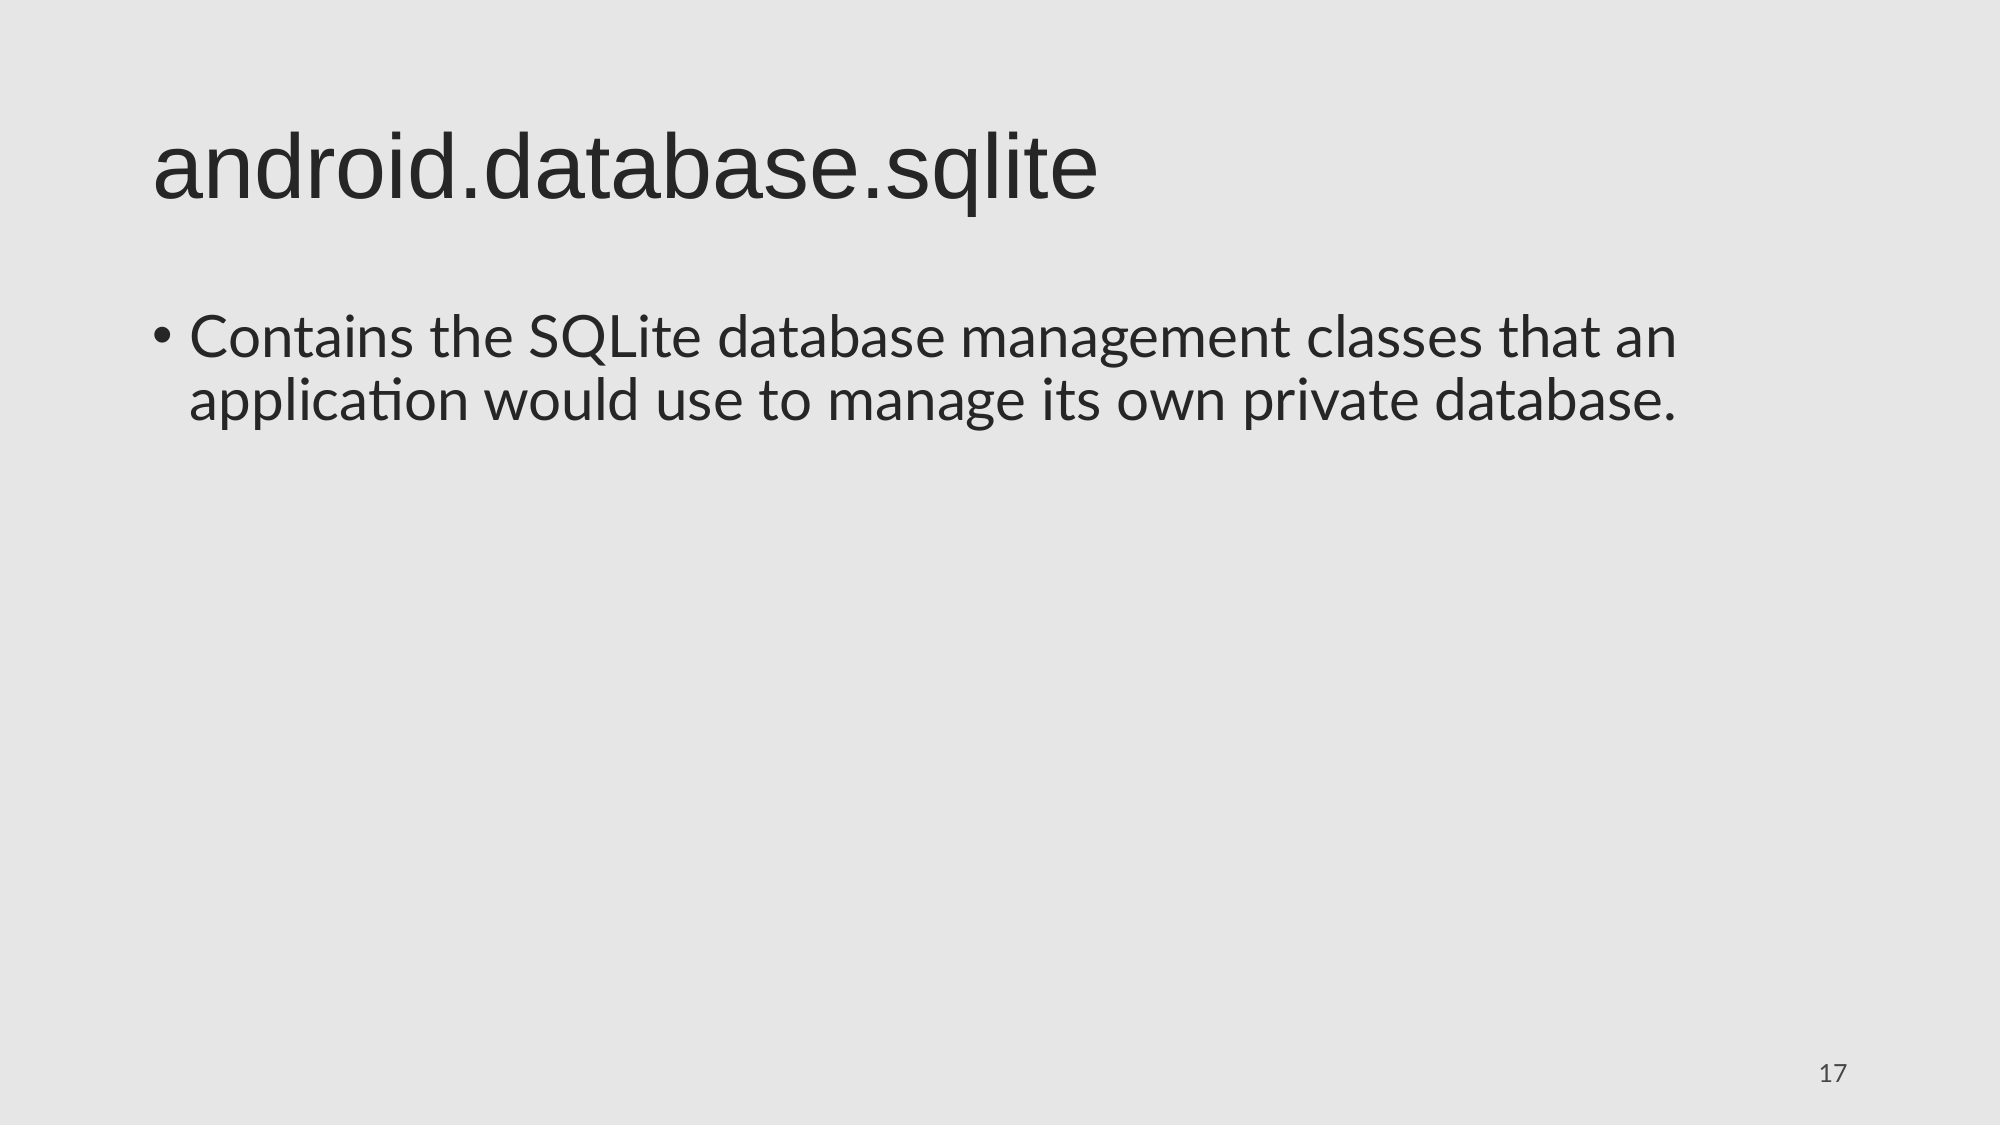

# android.database.sqlite
Contains the SQLite database management classes that an application would use to manage its own private database.

17